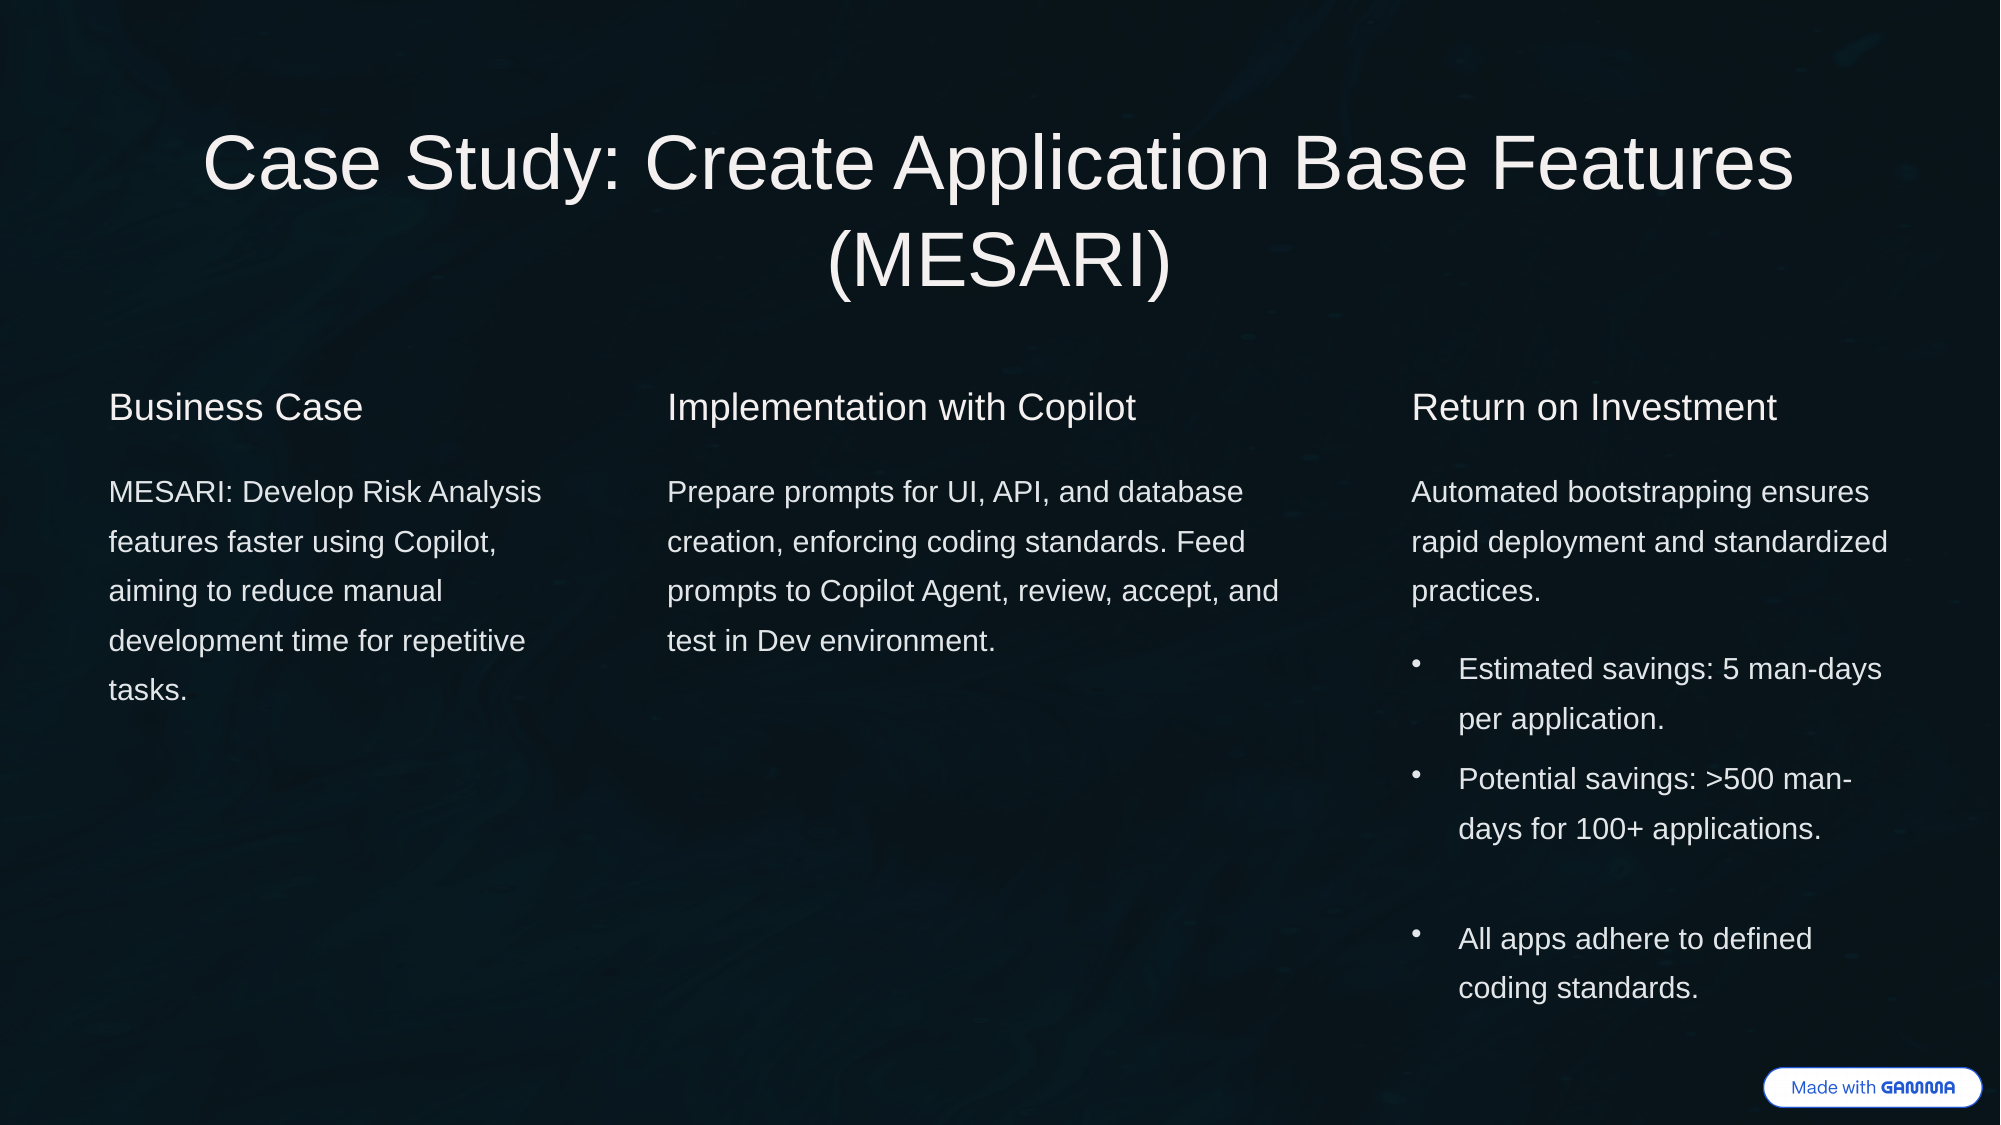

Case Study: Create Application Base Features (MESARI)
Business Case
Implementation with Copilot
Return on Investment
MESARI: Develop Risk Analysis features faster using Copilot, aiming to reduce manual development time for repetitive tasks.
Prepare prompts for UI, API, and database creation, enforcing coding standards. Feed prompts to Copilot Agent, review, accept, and test in Dev environment.
Automated bootstrapping ensures rapid deployment and standardized practices.
Estimated savings: 5 man-days per application.
Potential savings: >500 man-days for 100+ applications.
All apps adhere to defined coding standards.